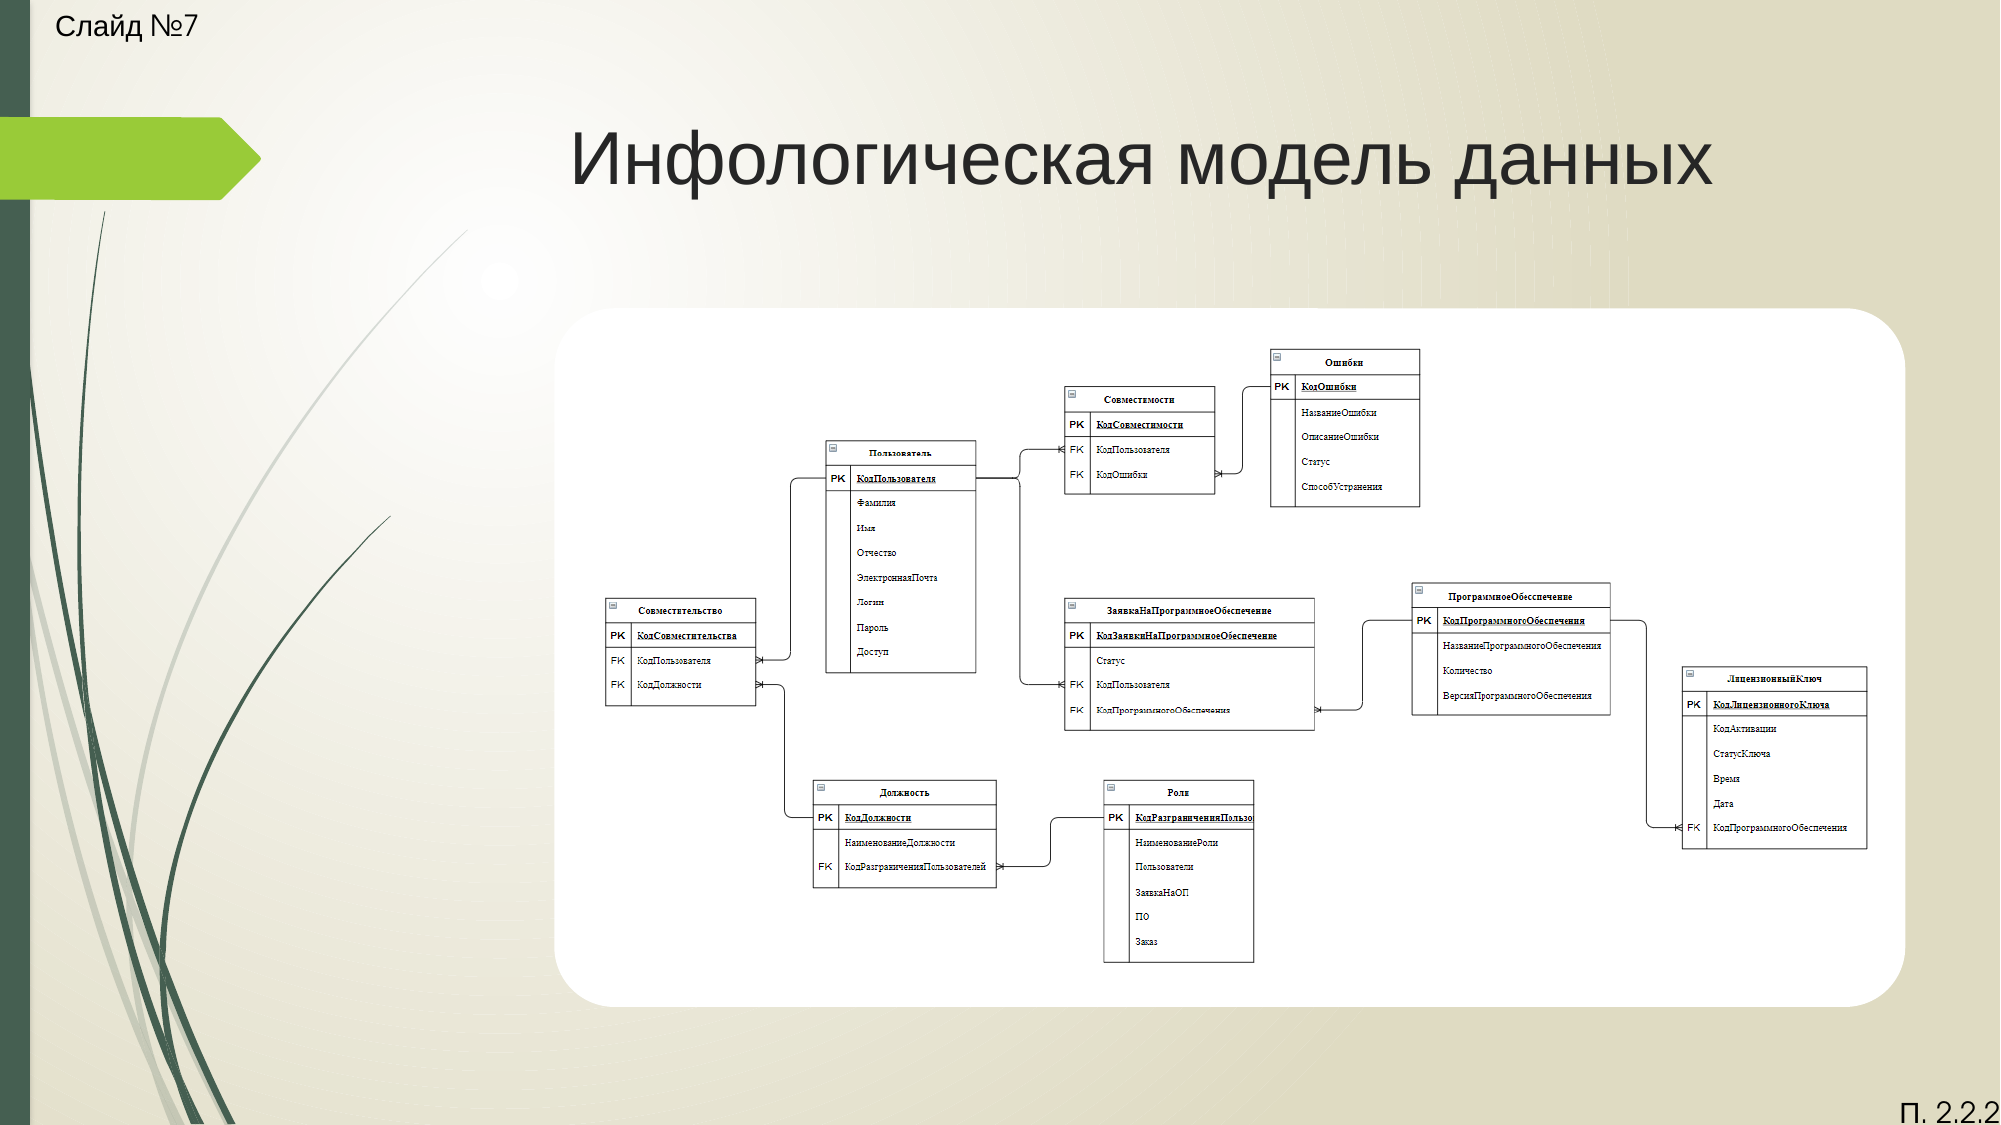

Слайд №7
# Инфологическая модель данных

П. 2.2.2